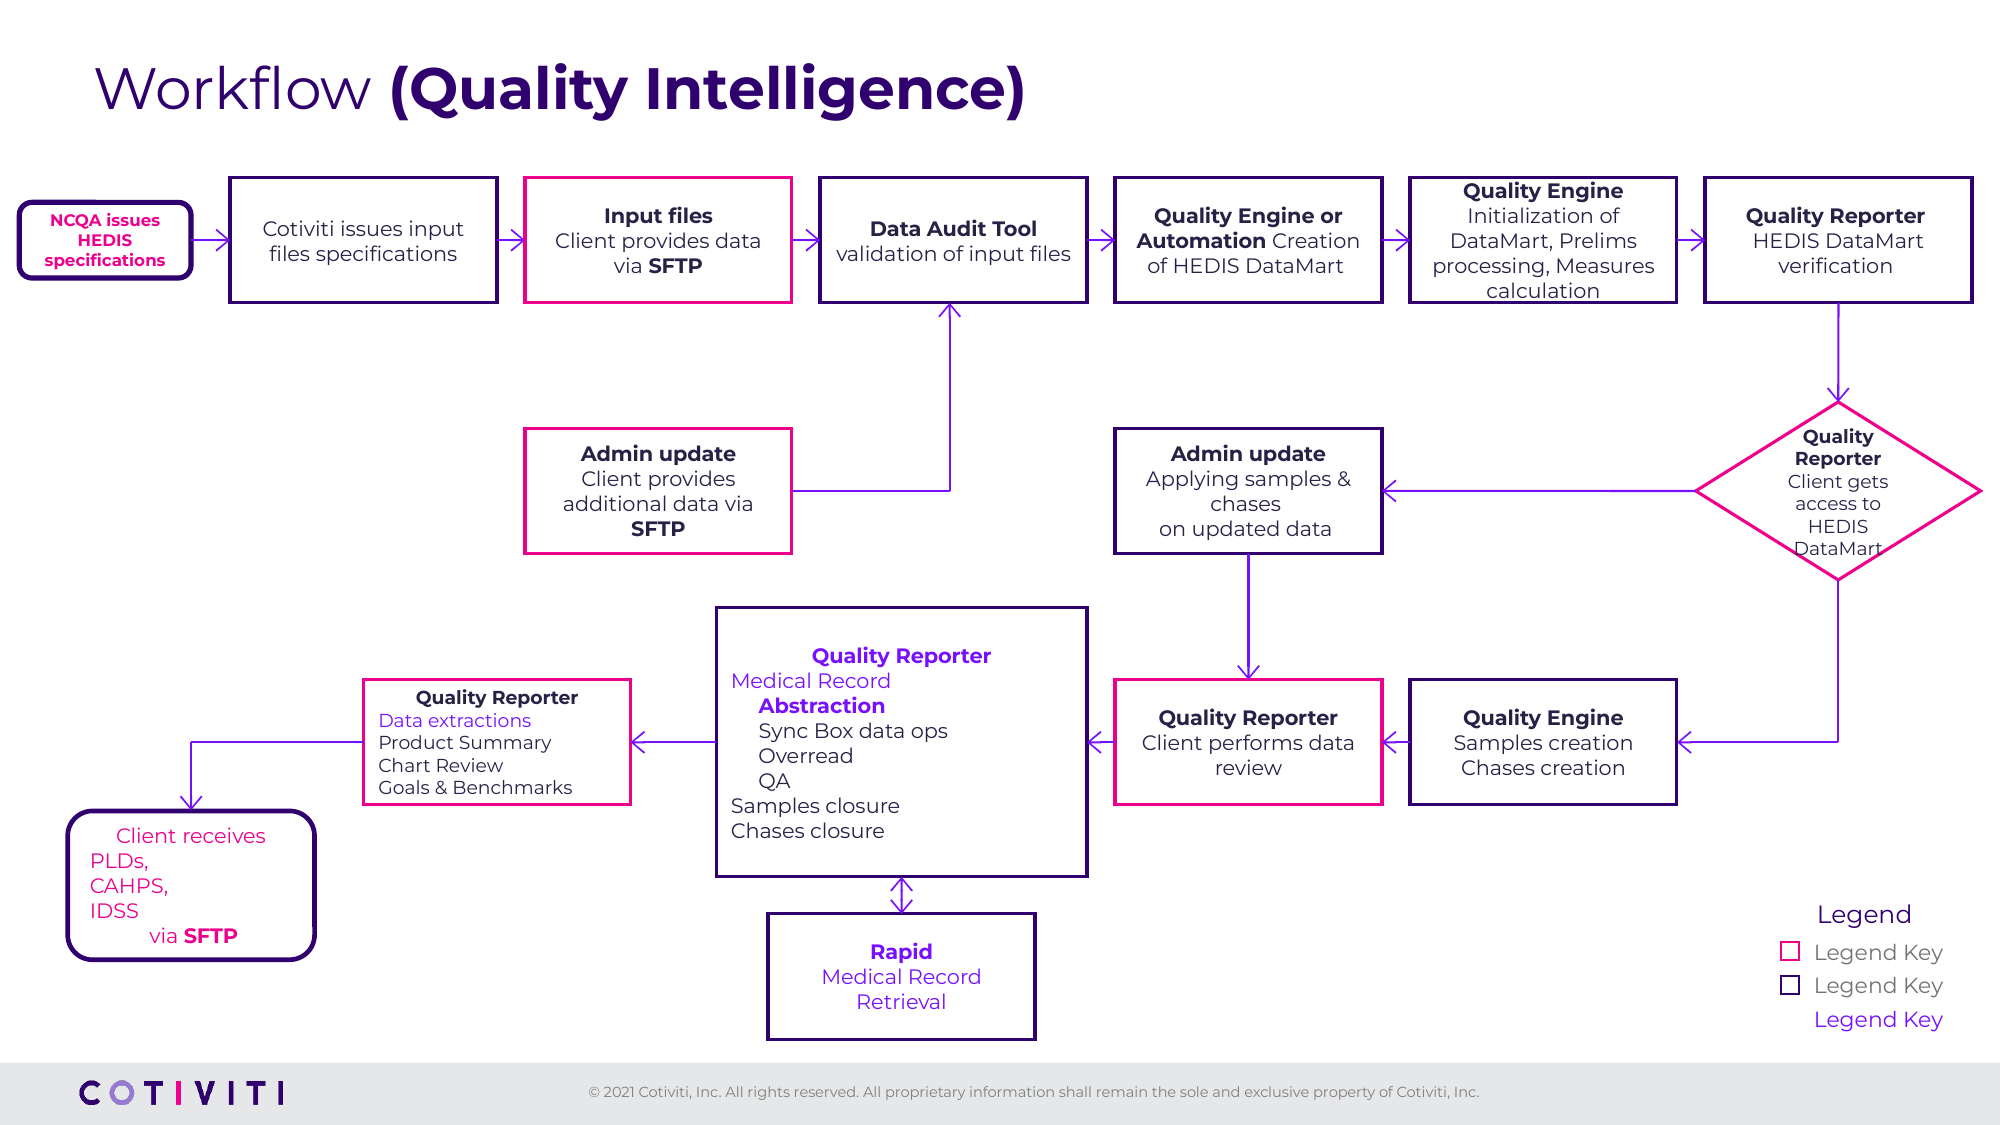

# Workflow (Quality Intelligence)
Quality Engine or Automation Creation of HEDIS DataMart
Quality Engine
Initialization of DataMart, Prelims processing, Measures calculation
Quality Reporter
HEDIS DataMart verification
Data Audit Tool validation of input files
Input files
Client provides data via SFTP
Cotiviti issues input files specifications
NCQA issues HEDIS specifications

Quality Reporter
Client gets access to
HEDIS DataMart
Admin update
Applying samples & chases
on updated data
Admin update
Client provides additional data via SFTP
Quality Reporter
Medical Record
     Abstraction
     Sync Box data ops
     Overread
     QA
Samples closure
Chases closure
Quality Reporter
Data extractions
Product Summary
Chart Review
Goals & Benchmarks
Quality Reporter
Client performs data review
Quality Engine
Samples creation
Chases creation
Client receives
PLDs,
CAHPS,
IDSS
 via SFTP
Legend
Legend Key

Legend Key

Legend Key
Rapid
Medical Record Retrieval